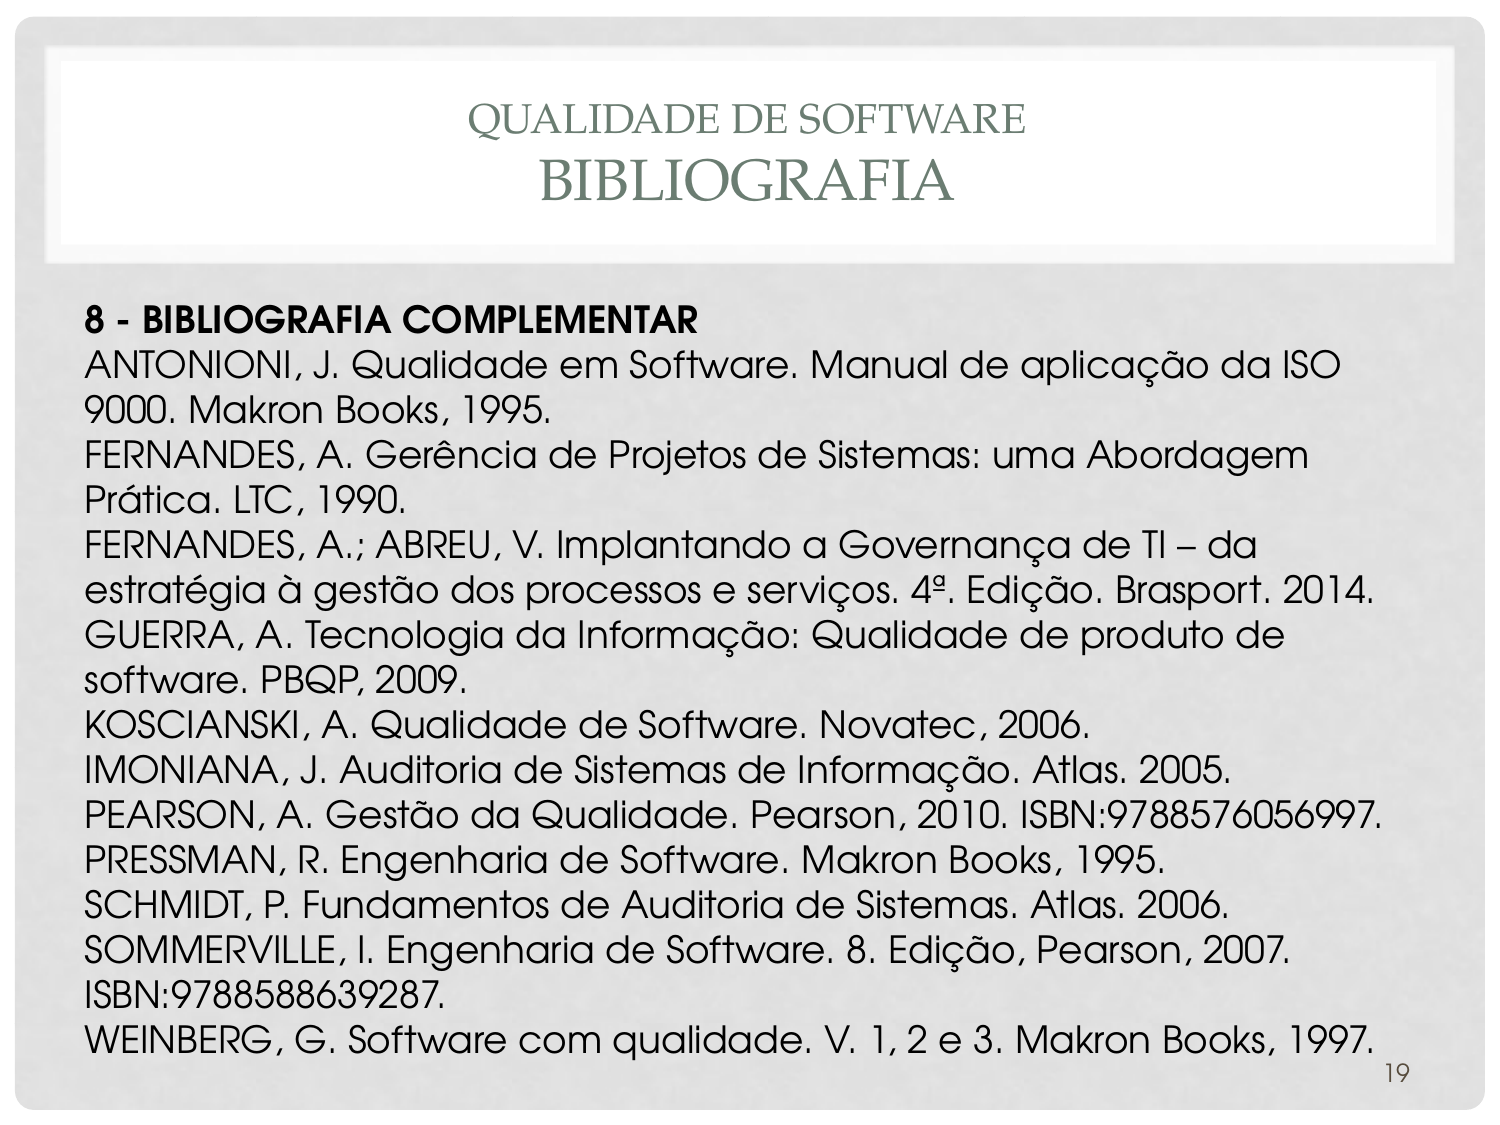

# Qualidade de software Bibliografia
8 - BIBLIOGRAFIA COMPLEMENTAR
ANTONIONI, J. Qualidade em Software. Manual de aplicação da ISO 9000. Makron Books, 1995.
FERNANDES, A. Gerência de Projetos de Sistemas: uma Abordagem Prática. LTC, 1990.
FERNANDES, A.; ABREU, V. Implantando a Governança de TI – da estratégia à gestão dos processos e serviços. 4ª. Edição. Brasport. 2014.
GUERRA, A. Tecnologia da Informação: Qualidade de produto de software. PBQP, 2009.
KOSCIANSKI, A. Qualidade de Software. Novatec, 2006.
IMONIANA, J. Auditoria de Sistemas de Informação. Atlas. 2005.
PEARSON, A. Gestão da Qualidade. Pearson, 2010. ISBN:9788576056997.
PRESSMAN, R. Engenharia de Software. Makron Books, 1995.
SCHMIDT, P. Fundamentos de Auditoria de Sistemas. Atlas. 2006.
SOMMERVILLE, I. Engenharia de Software. 8. Edição, Pearson, 2007. ISBN:9788588639287.
WEINBERG, G. Software com qualidade. V. 1, 2 e 3. Makron Books, 1997.
19